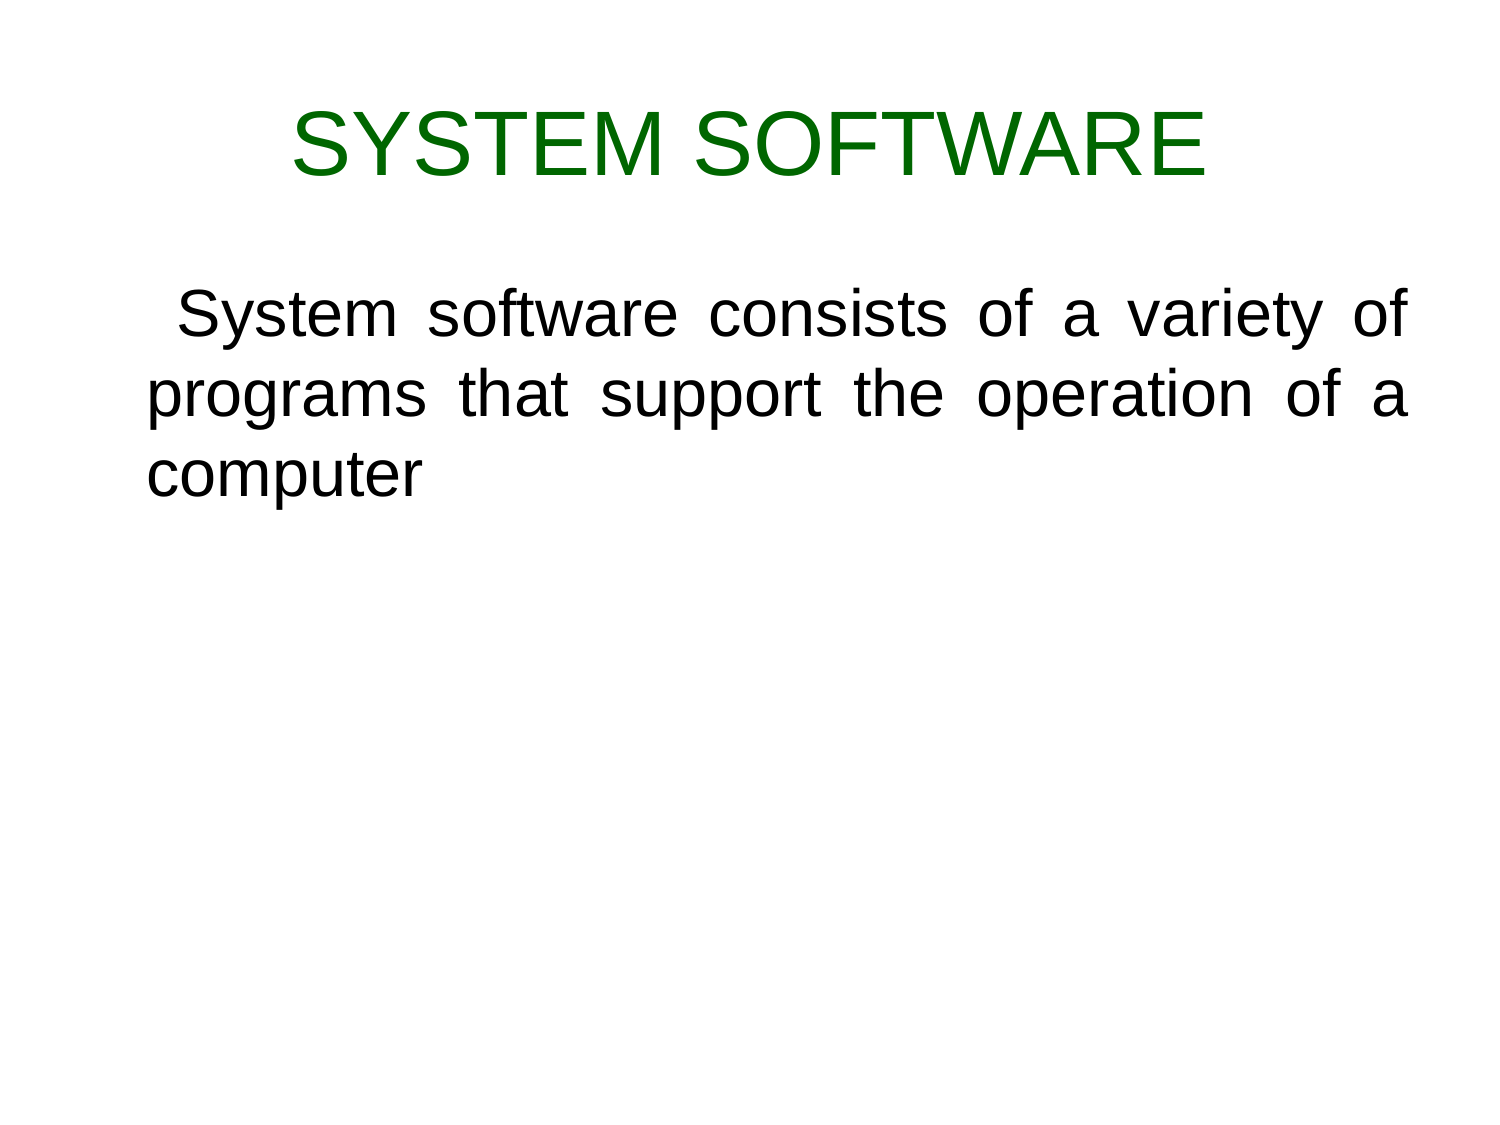

# SYSTEM SOFTWARE
   System software consists of a variety of programs that support the operation of a computer